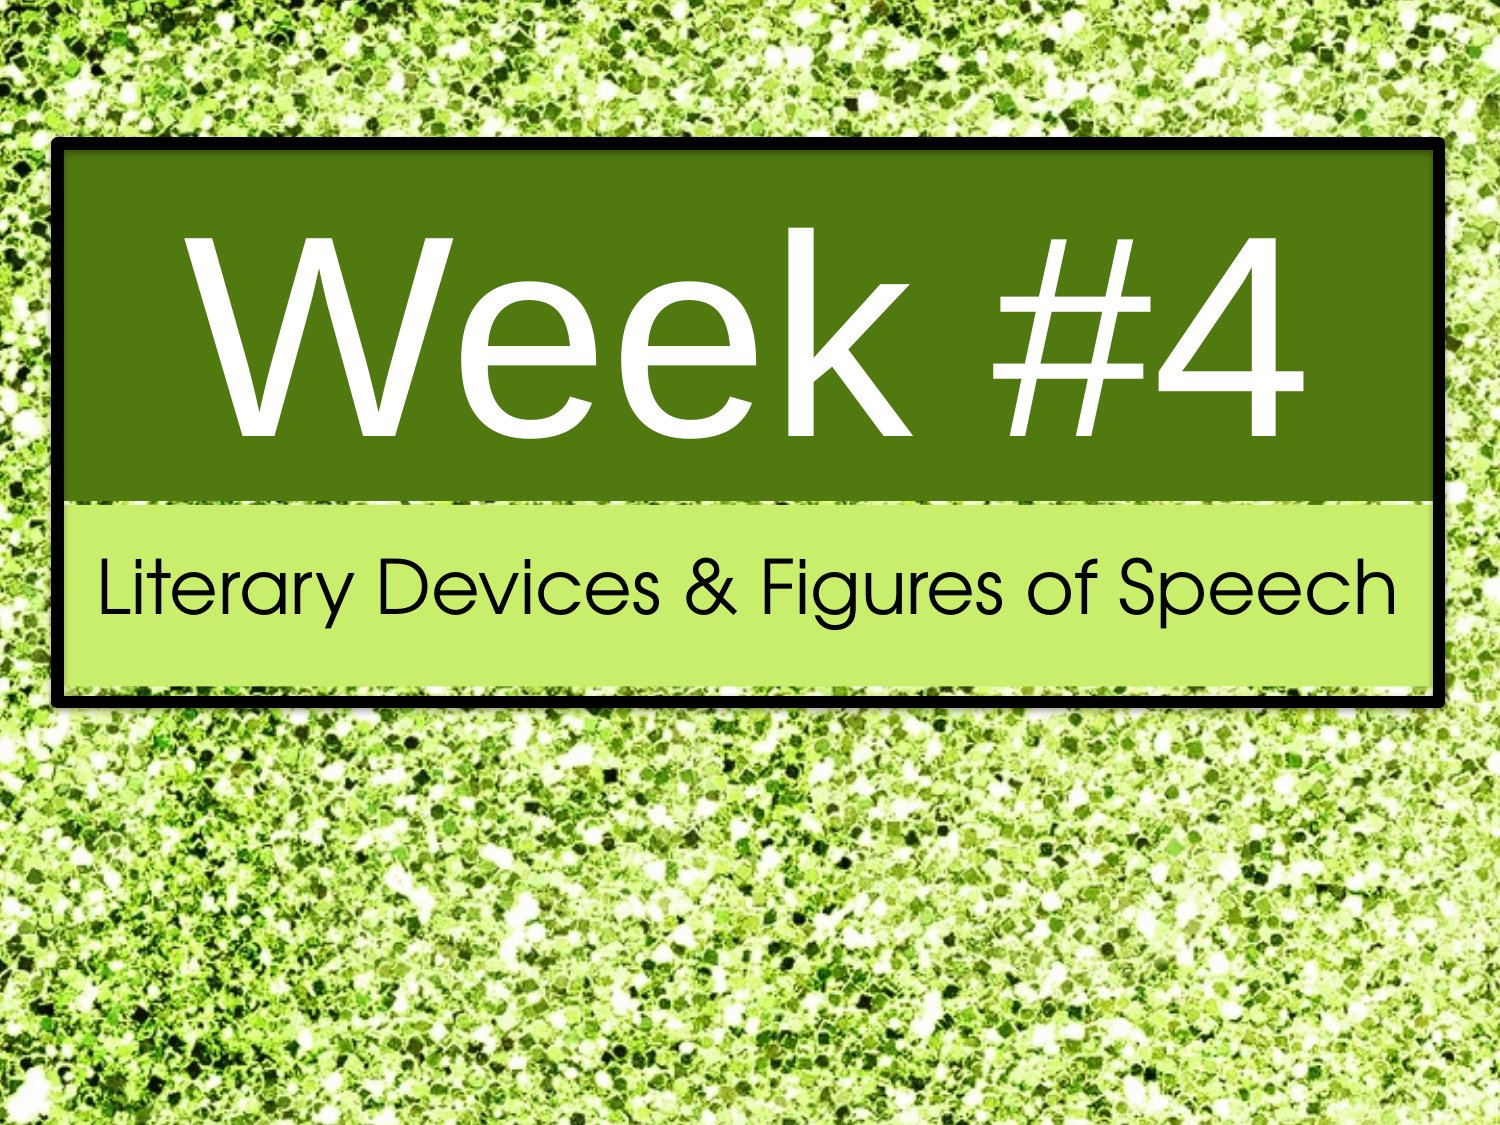

Week #4

Literary Devices & Figures of Speech